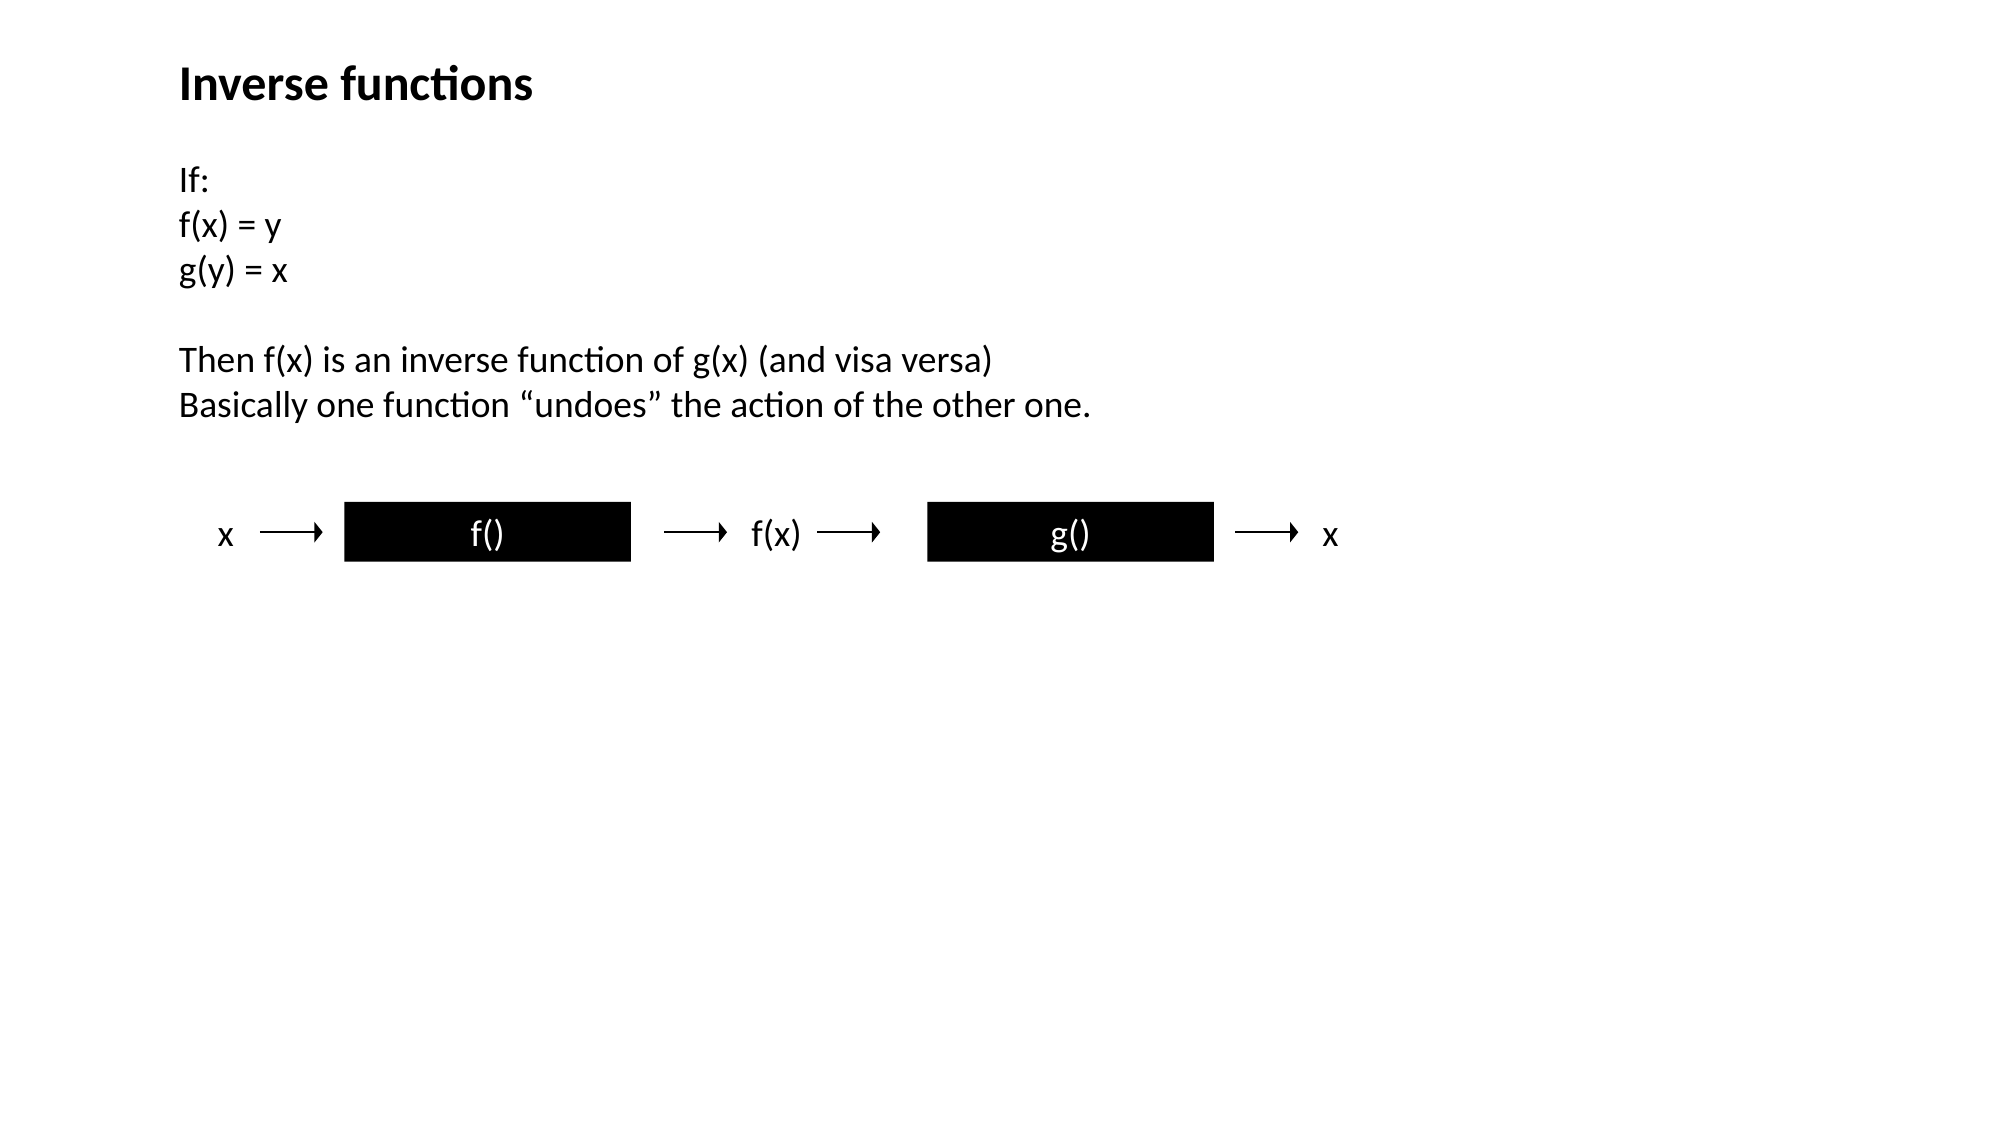

Inverse functions

If:
f(x) = y
g(y) = x

Then f(x) is an inverse function of g(x) (and visa versa)
Basically one function “undoes” the action of the other one.
x
f()
f(x)
g()
x